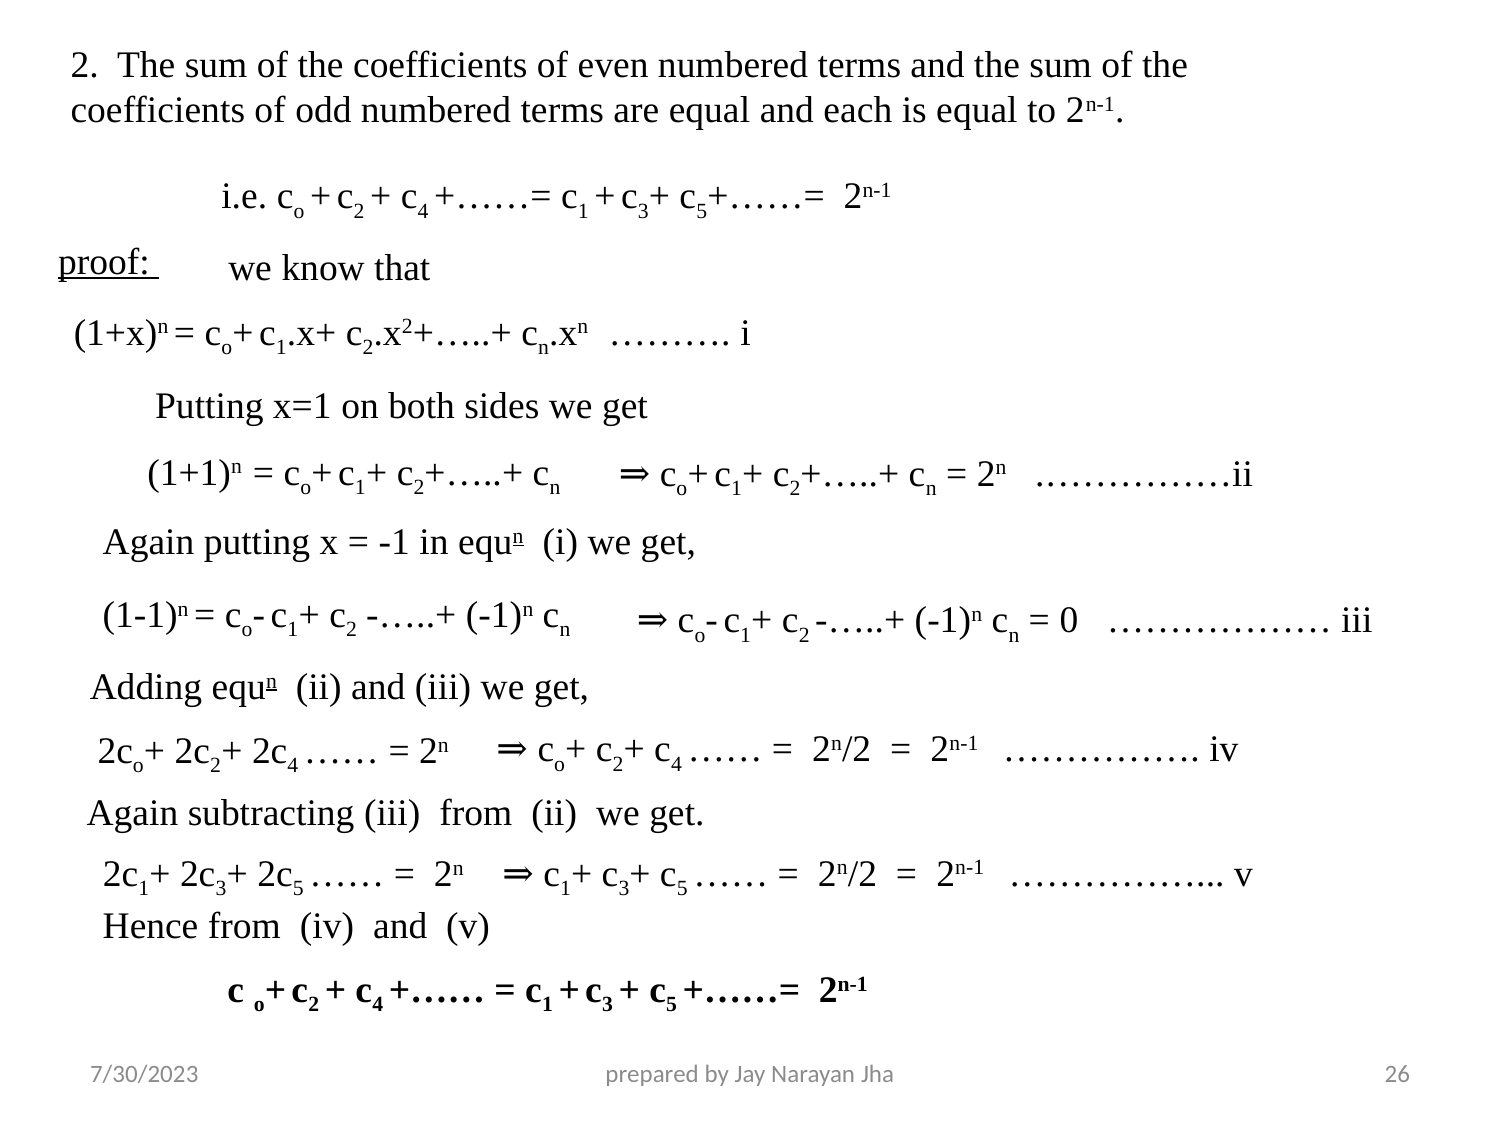

2.  The sum of the coefficients of even numbered terms and the sum of the coefficients of odd numbered terms are equal and each is equal to 2n-1.
 i.e. co + c2 + c4 +……= c1 + c3+ c5+……=  2n-1
proof:
we know that
(1+x)n = co+ c1.x+ c2.x2+…..+ cn.xn   ………. i
 Putting x=1 on both sides we get
 (1+1)n  = co+ c1+ c2+…..+ cn
 ⇒ co+ c1+ c2+…..+ cn = 2n   .……………ii
Again putting x = -1 in equn  (i) we get,
(1-1)n = co- c1+ c2 -…..+ (-1)n cn
 ⇒ co- c1+ c2 -…..+ (-1)n cn = 0   ……………… iii
Adding equn  (ii) and (iii) we get,
⇒ co+ c2+ c4 …… =  2n/2  =  2n-1   ……………. iv
2co+ 2c2+ 2c4 …… = 2n
Again subtracting (iii)  from  (ii)  we get.
⇒ c1+ c3+ c5 …… =  2n/2  =  2n-1   ……………... v
 2c1+ 2c3+ 2c5 …… =  2n
Hence from  (iv)  and  (v)
c o+ c2 + c4 +…… = c1 + c3 + c5 +……=  2n-1
7/30/2023
prepared by Jay Narayan Jha
26